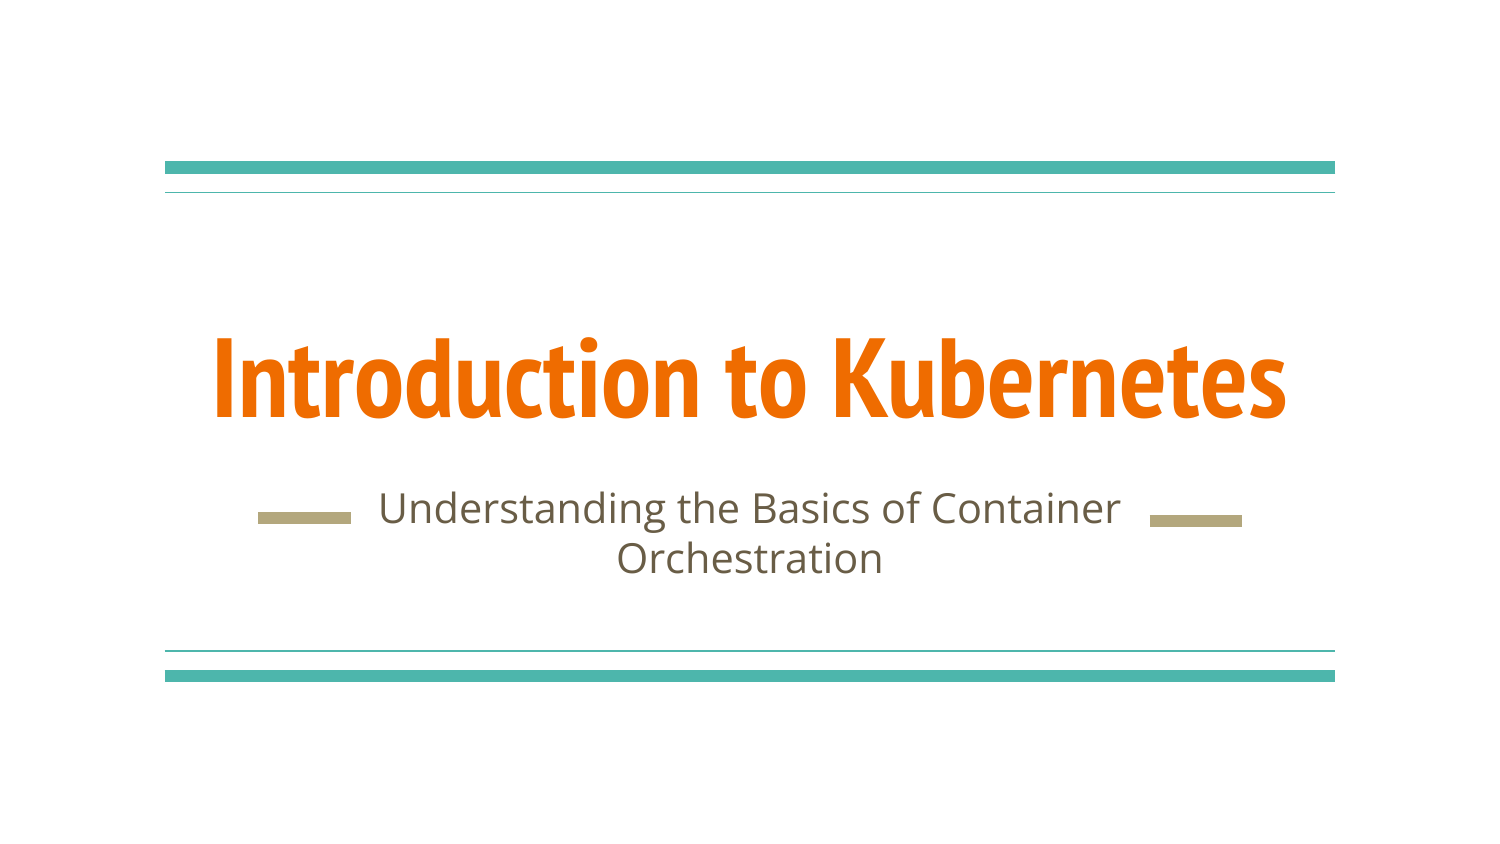

# Introduction to Kubernetes
Understanding the Basics of Container Orchestration